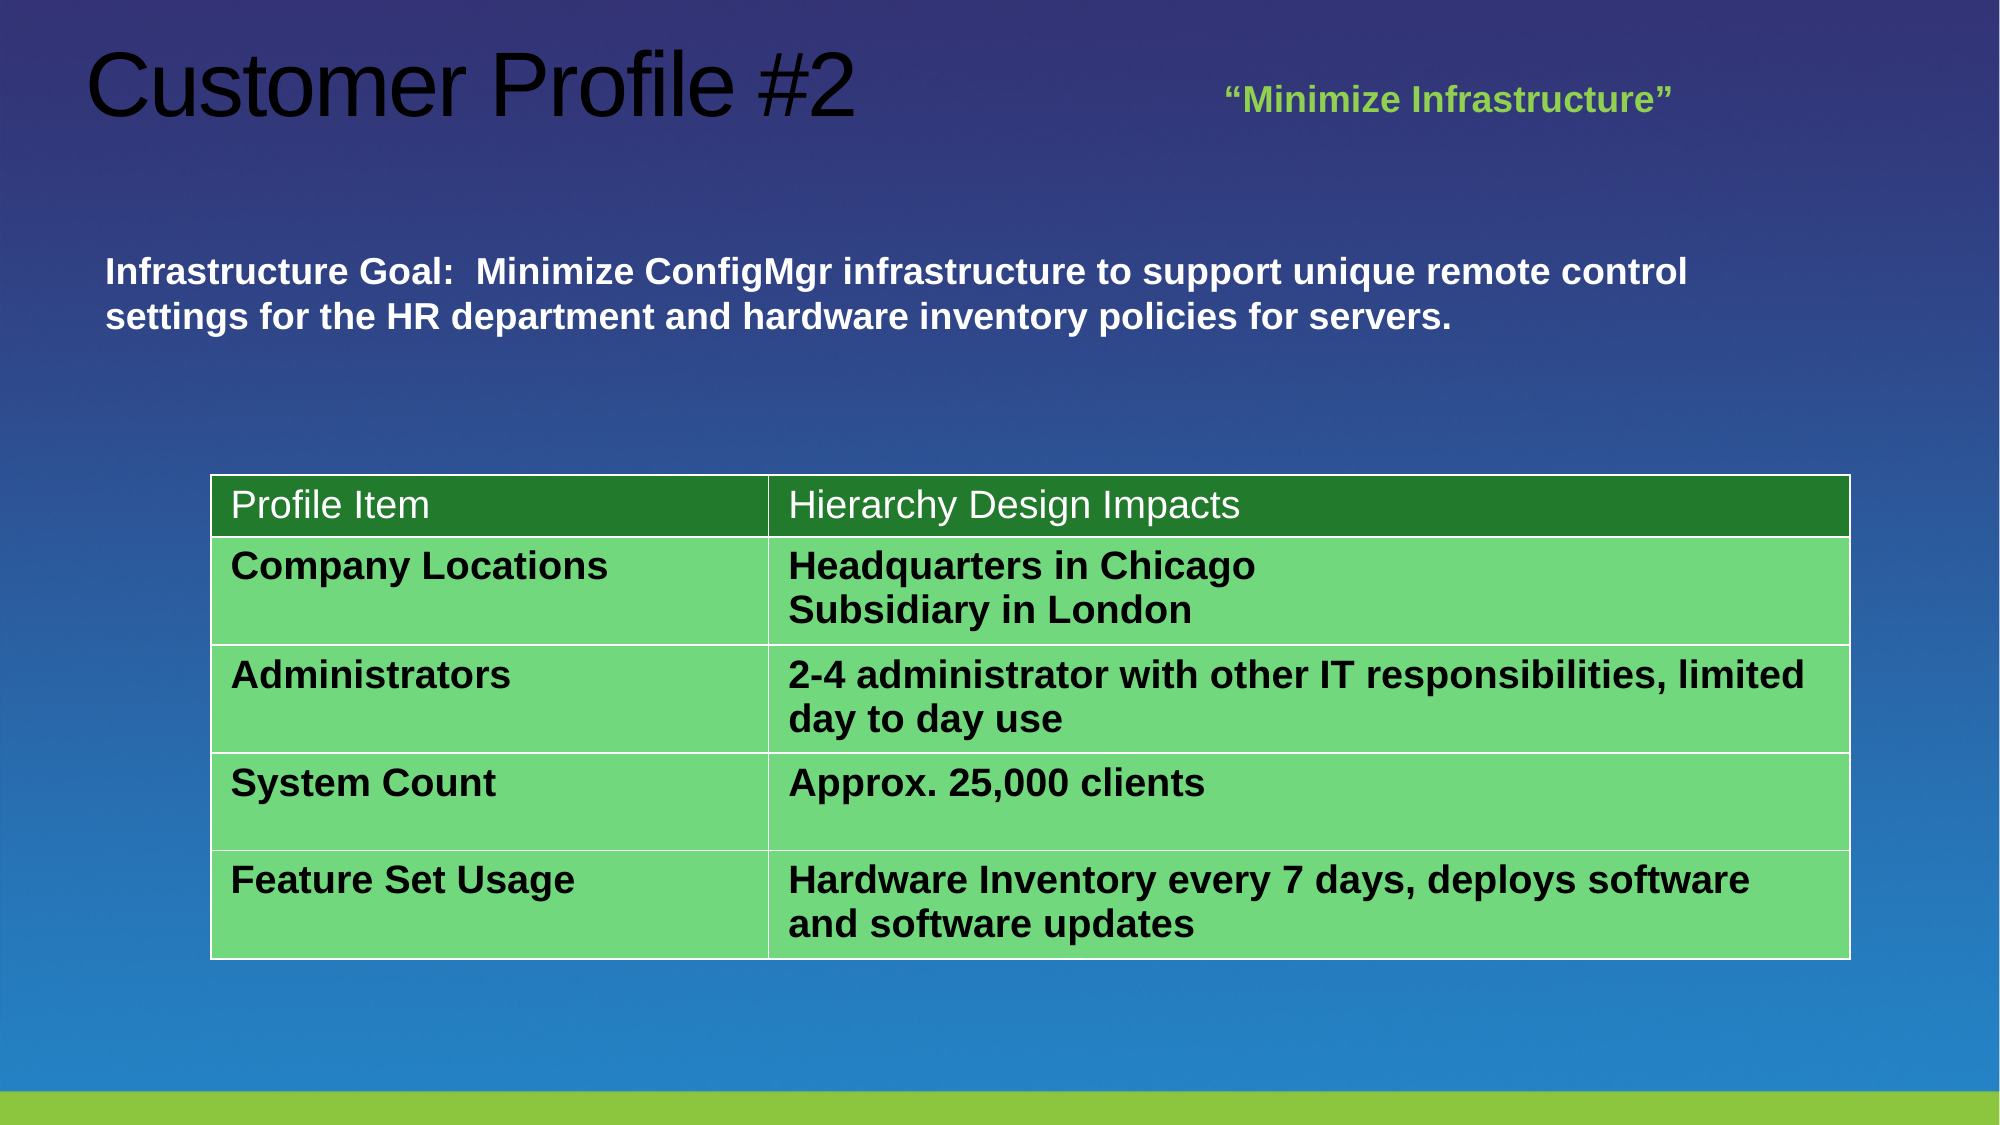

# Customer Profile #2
“Minimize Infrastructure”
Infrastructure Goal:  Minimize ConfigMgr infrastructure to support unique remote control settings for the HR department and hardware inventory policies for servers.
| Profile Item | Hierarchy Design Impacts |
| --- | --- |
| Company Locations | Headquarters in Chicago Subsidiary in London |
| Administrators | 2-4 administrator with other IT responsibilities, limited day to day use |
| System Count | Approx. 25,000 clients |
| Feature Set Usage | Hardware Inventory every 7 days, deploys software and software updates |